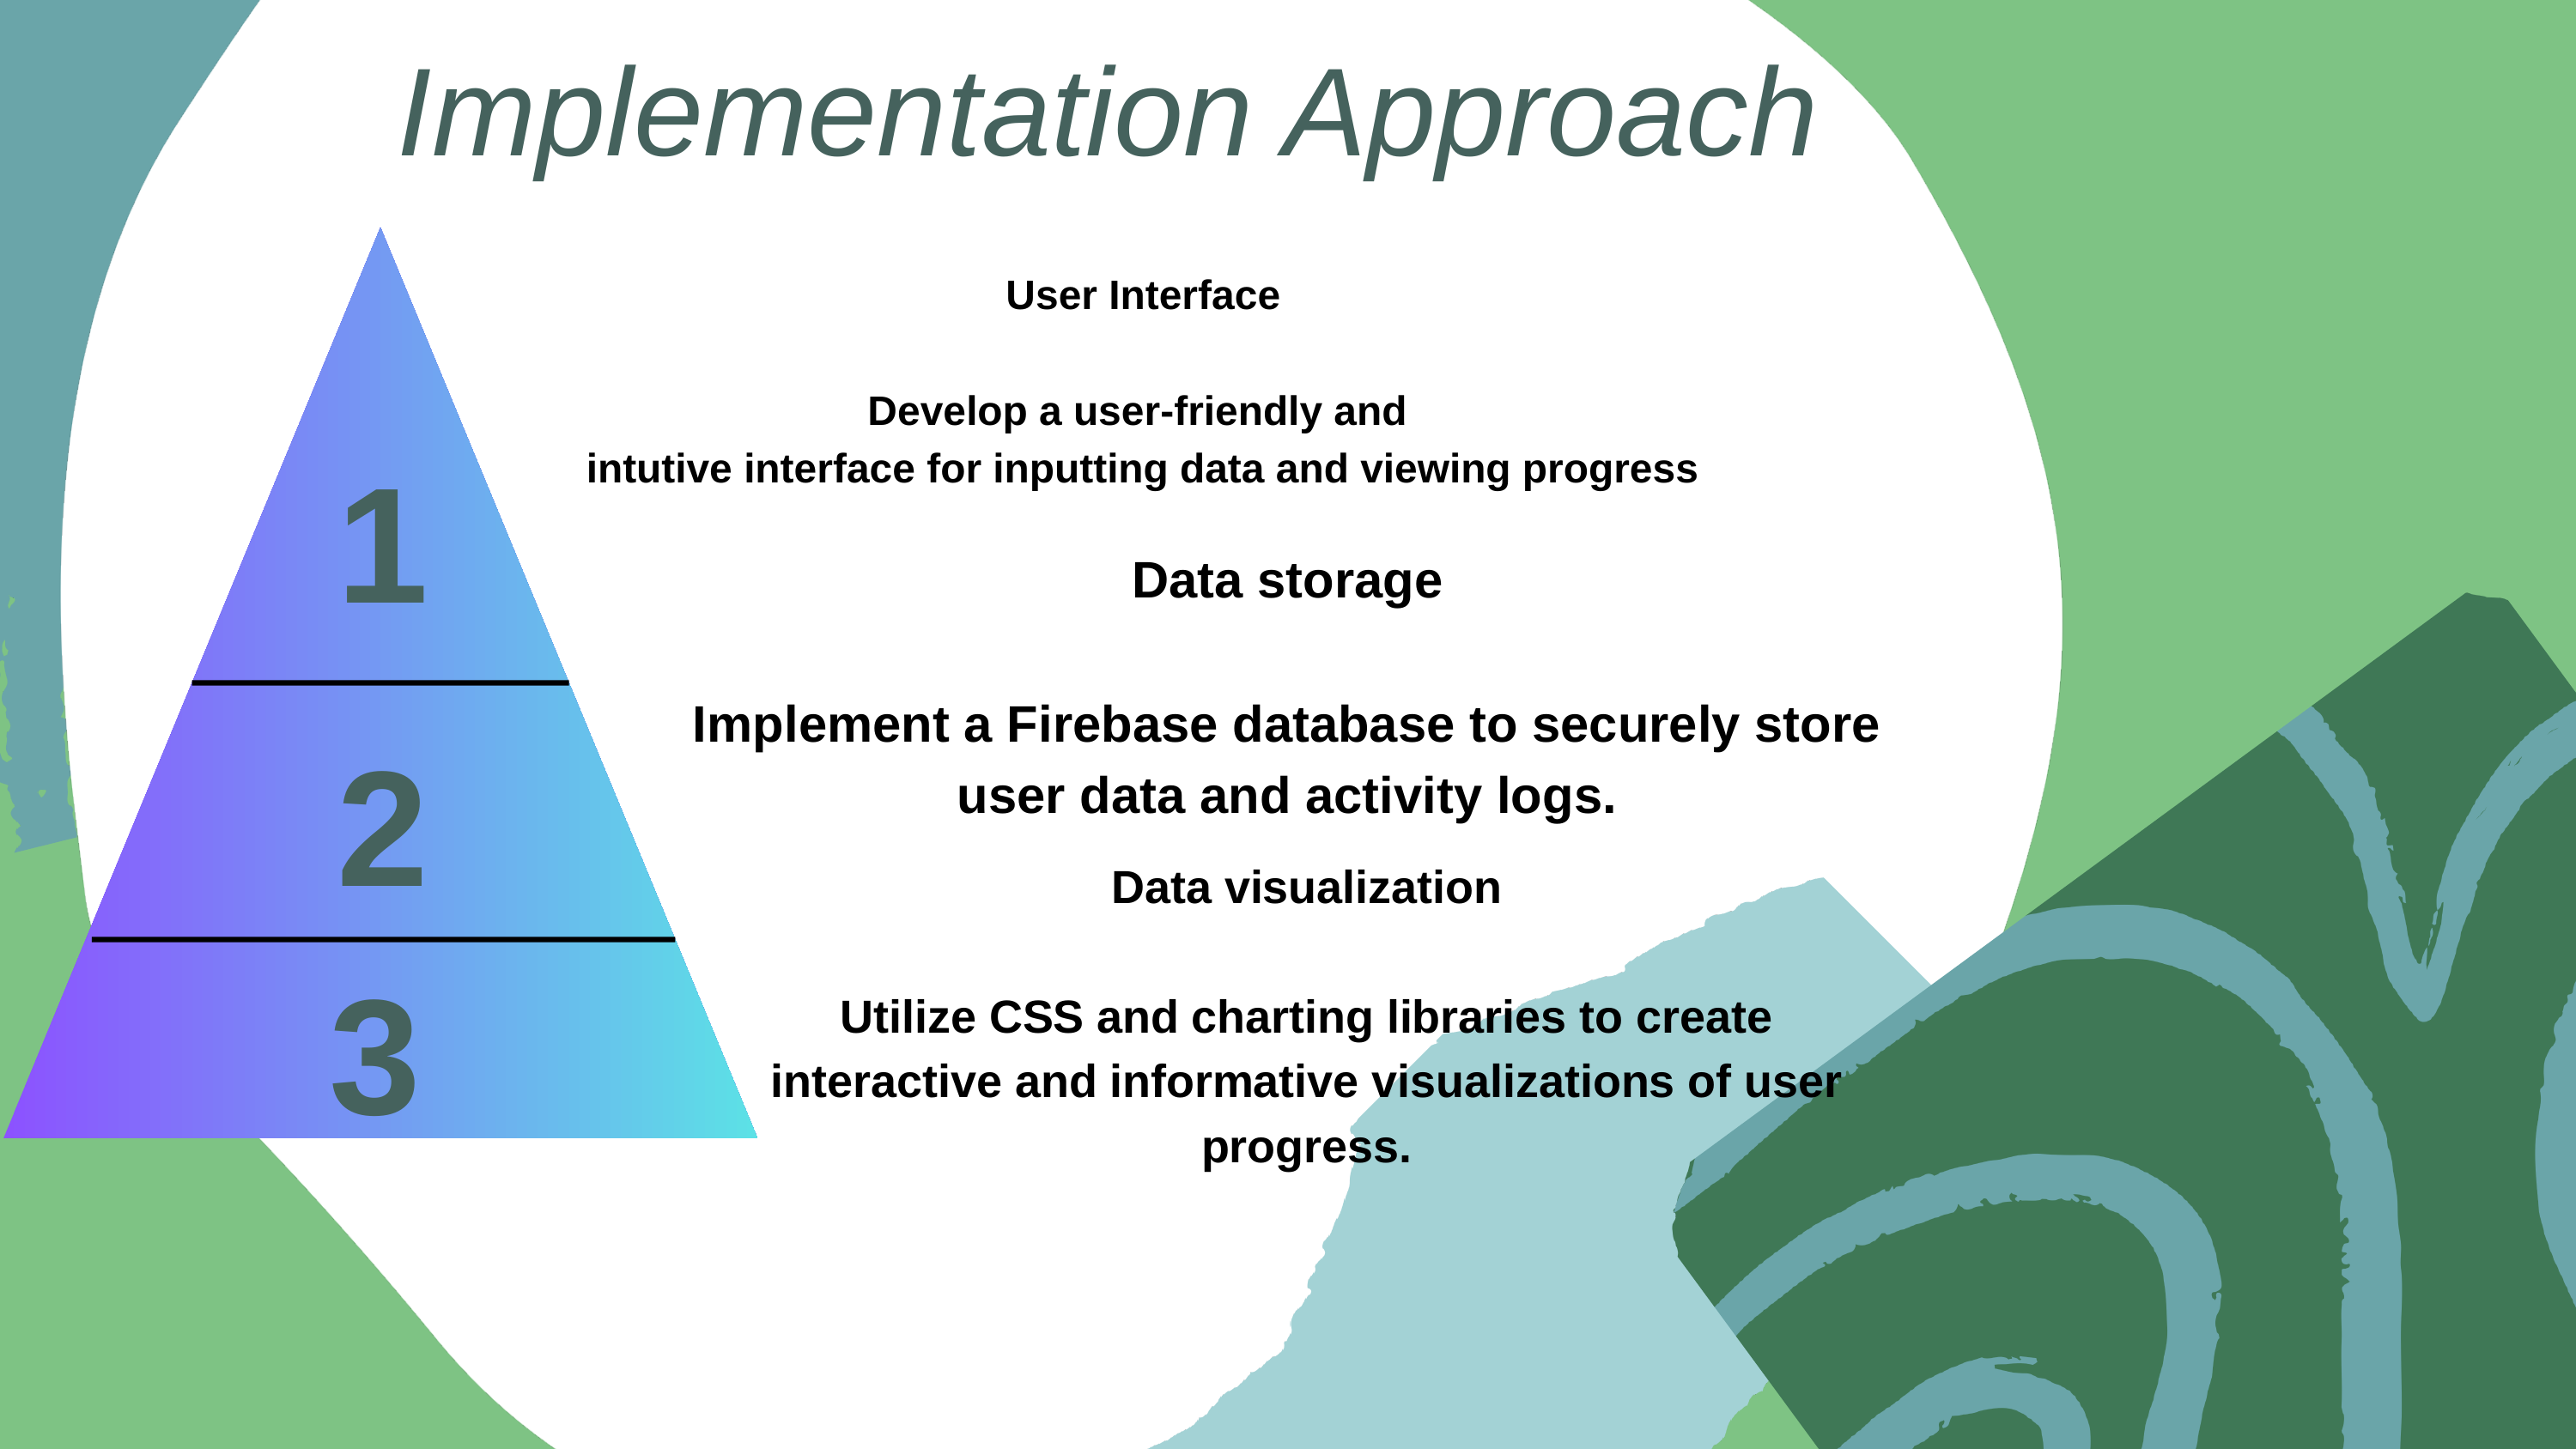

Implementation Approach

User Interface

Develop a user-friendly and
intutive interface for inputting data and viewing progress
1
Data storage

Implement a Firebase database to securely store
user data and activity logs.

2

Data visualization

Utilize CSS and charting libraries to create interactive and informative visualizations of user progress.

3